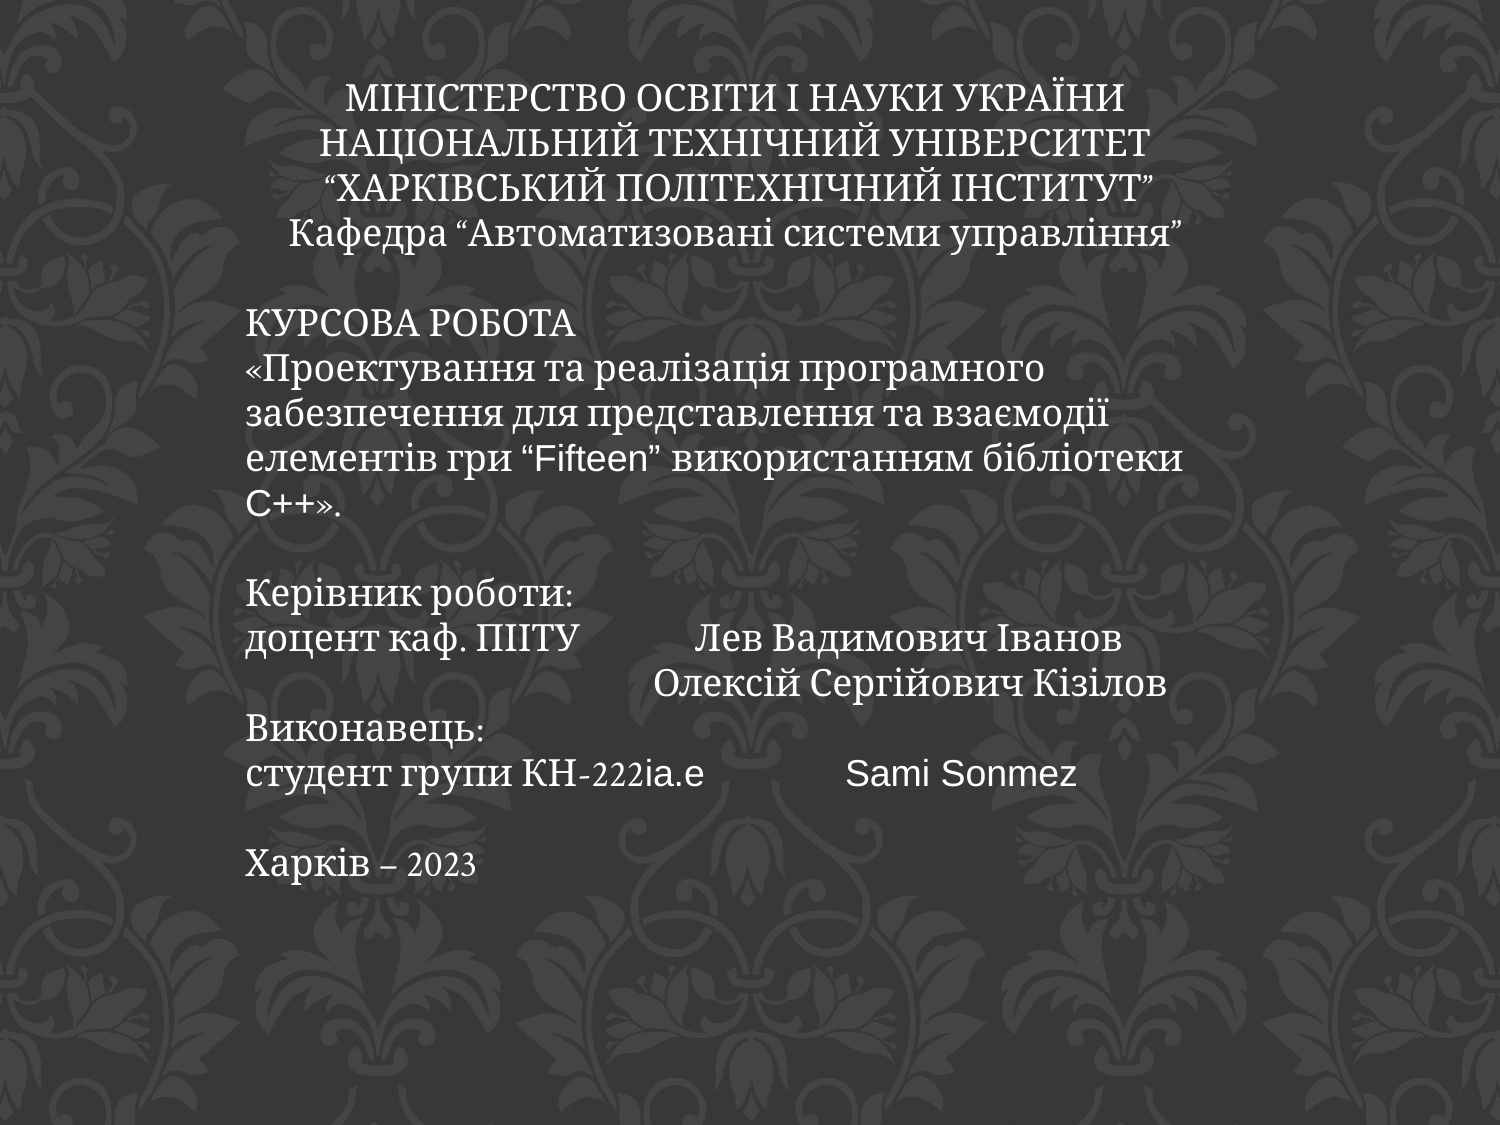

МІНІСТЕРСТВО ОСВІТИ І НАУКИ УКРАЇНИ
НАЦІОНАЛЬНИЙ ТЕХНІЧНИЙ УНІВЕРСИТЕТ
 “ХАРКІВСЬКИЙ ПОЛІТЕХНІЧНИЙ ІНСТИТУТ”
Кафедра “Автоматизовані системи управління”

КУРСОВА РОБОТА
«Проектування та реалізація програмного забезпечення для представлення та взаємодії елементів гри “Fifteen” використанням бібліотеки C++».

Керівник роботи:
доцент каф. ПІІТУ	Лев Вадимович Іванов
                                                Олексій Сергійович Кізілов
Виконавець:
студент групи КН-222ia.e	Sami Sonmez

Харків – 2023